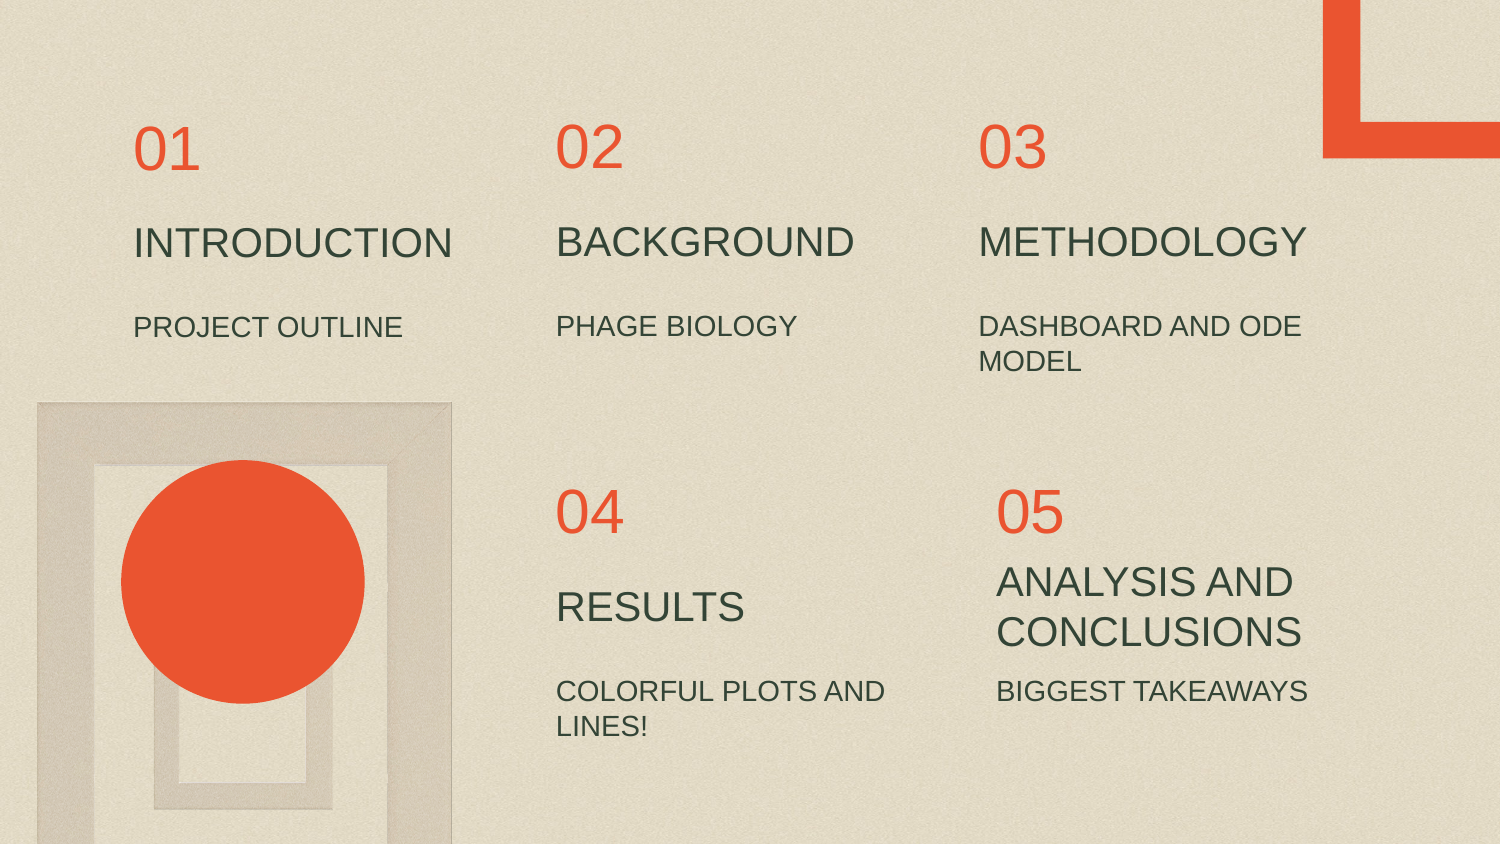

03
02
01
METHODOLOGY
BACKGROUND
# INTRODUCTION
DASHBOARD AND ODE MODEL
PHAGE BIOLOGY
PROJECT OUTLINE
04
05
RESULTS
ANALYSIS AND CONCLUSIONS
COLORFUL PLOTS AND LINES!
BIGGEST TAKEAWAYS